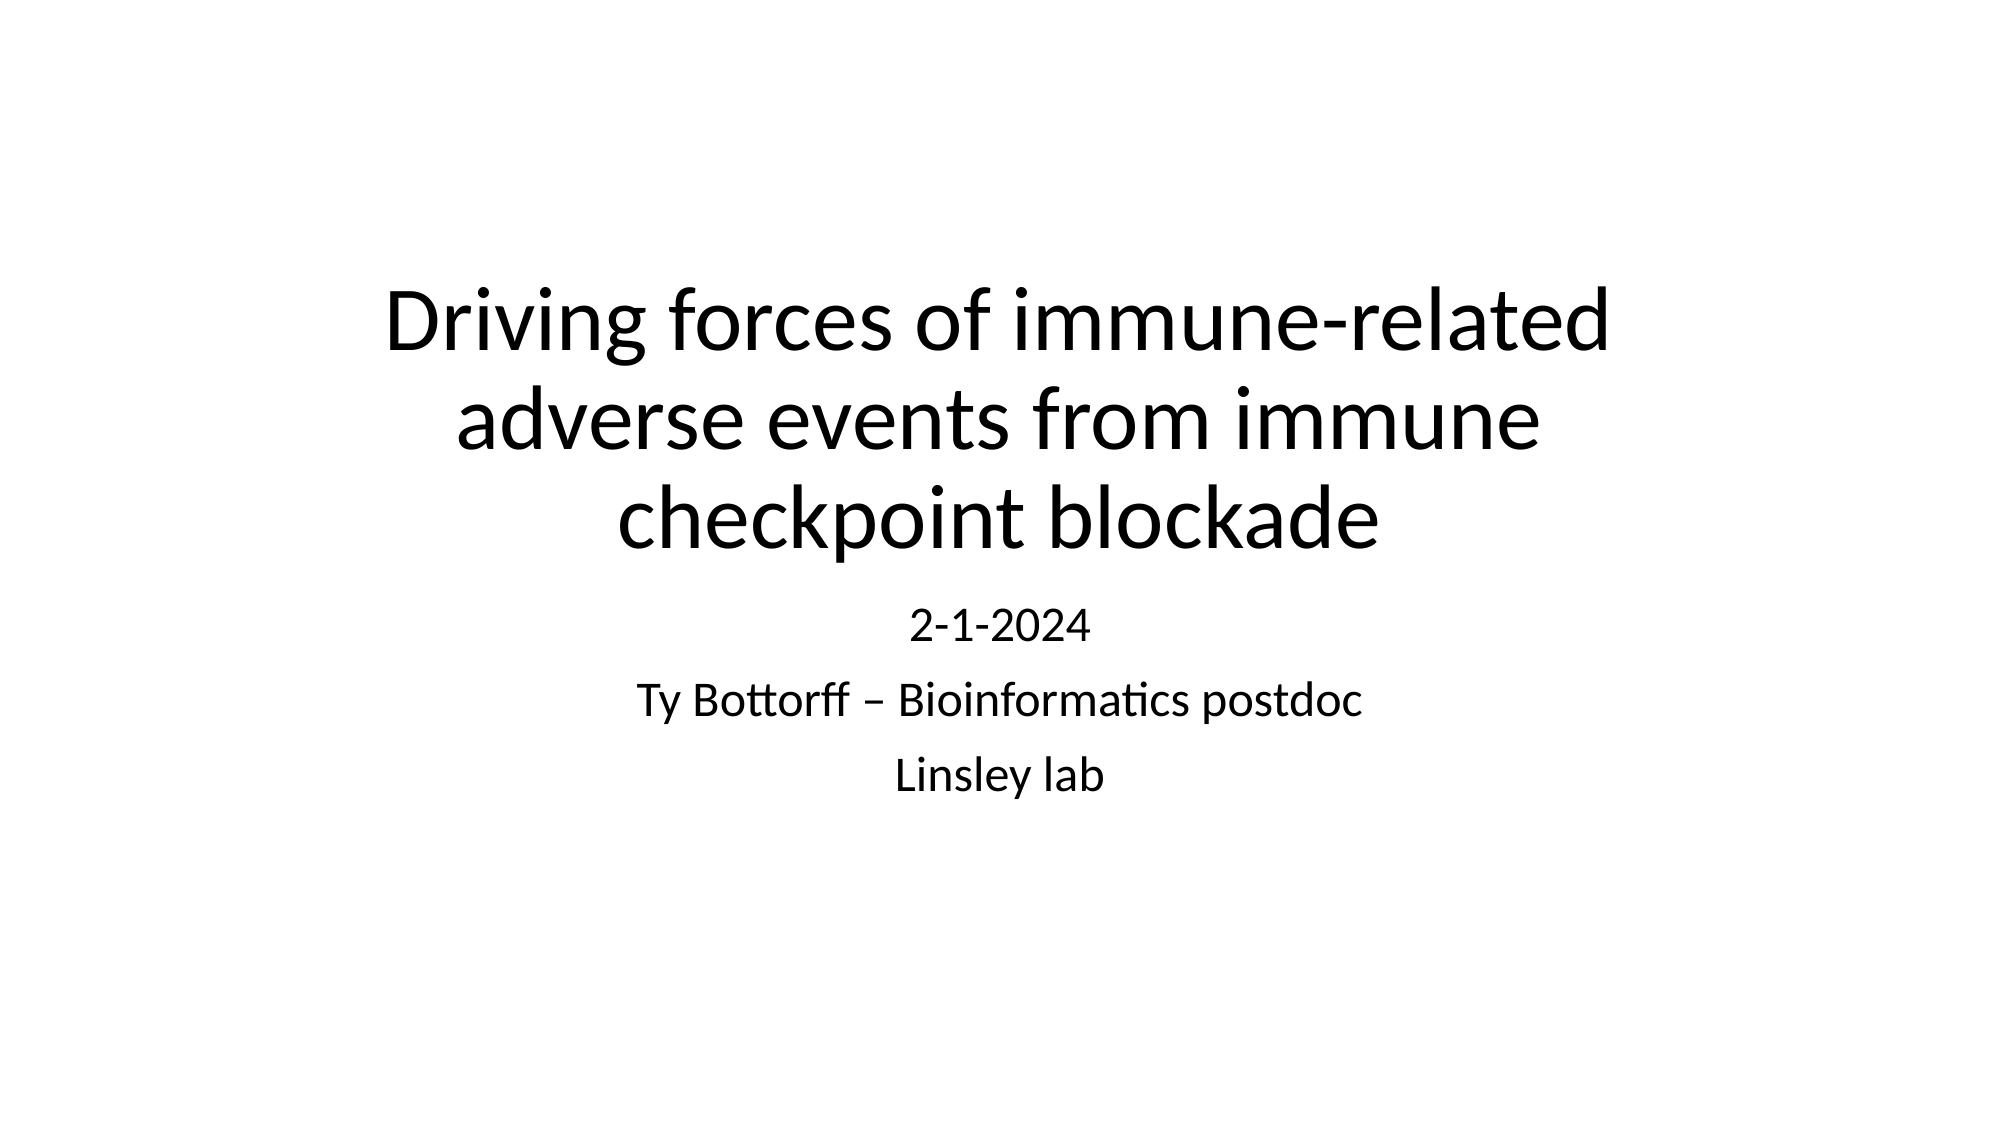

# Driving forces of immune-related adverse events from immune checkpoint blockade
2-1-2024
Ty Bottorff – Bioinformatics postdoc
Linsley lab